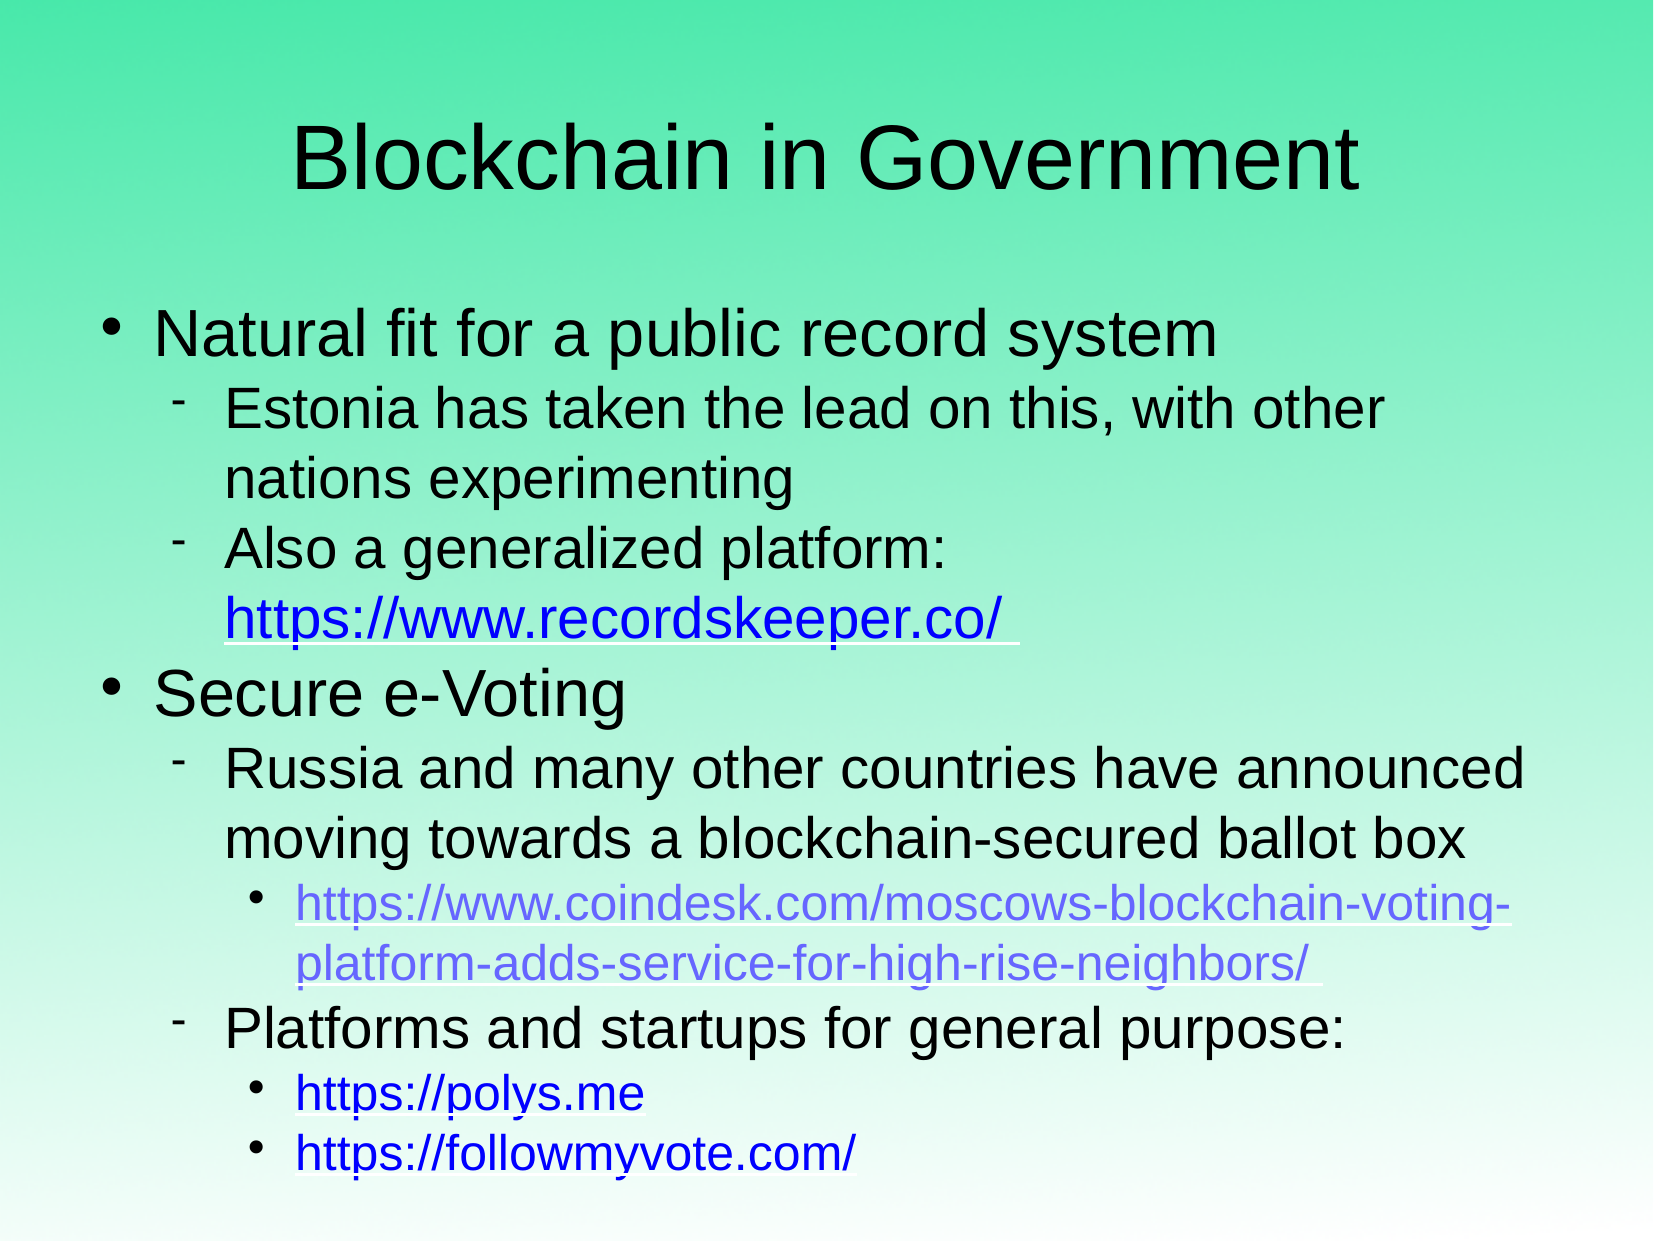

Blockchain in Government
Natural fit for a public record system
Estonia has taken the lead on this, with other nations experimenting
Also a generalized platform: https://www.recordskeeper.co/
Secure e-Voting
Russia and many other countries have announced moving towards a blockchain-secured ballot box
https://www.coindesk.com/moscows-blockchain-voting-platform-adds-service-for-high-rise-neighbors/
Platforms and startups for general purpose:
https://polys.me
https://followmyvote.com/